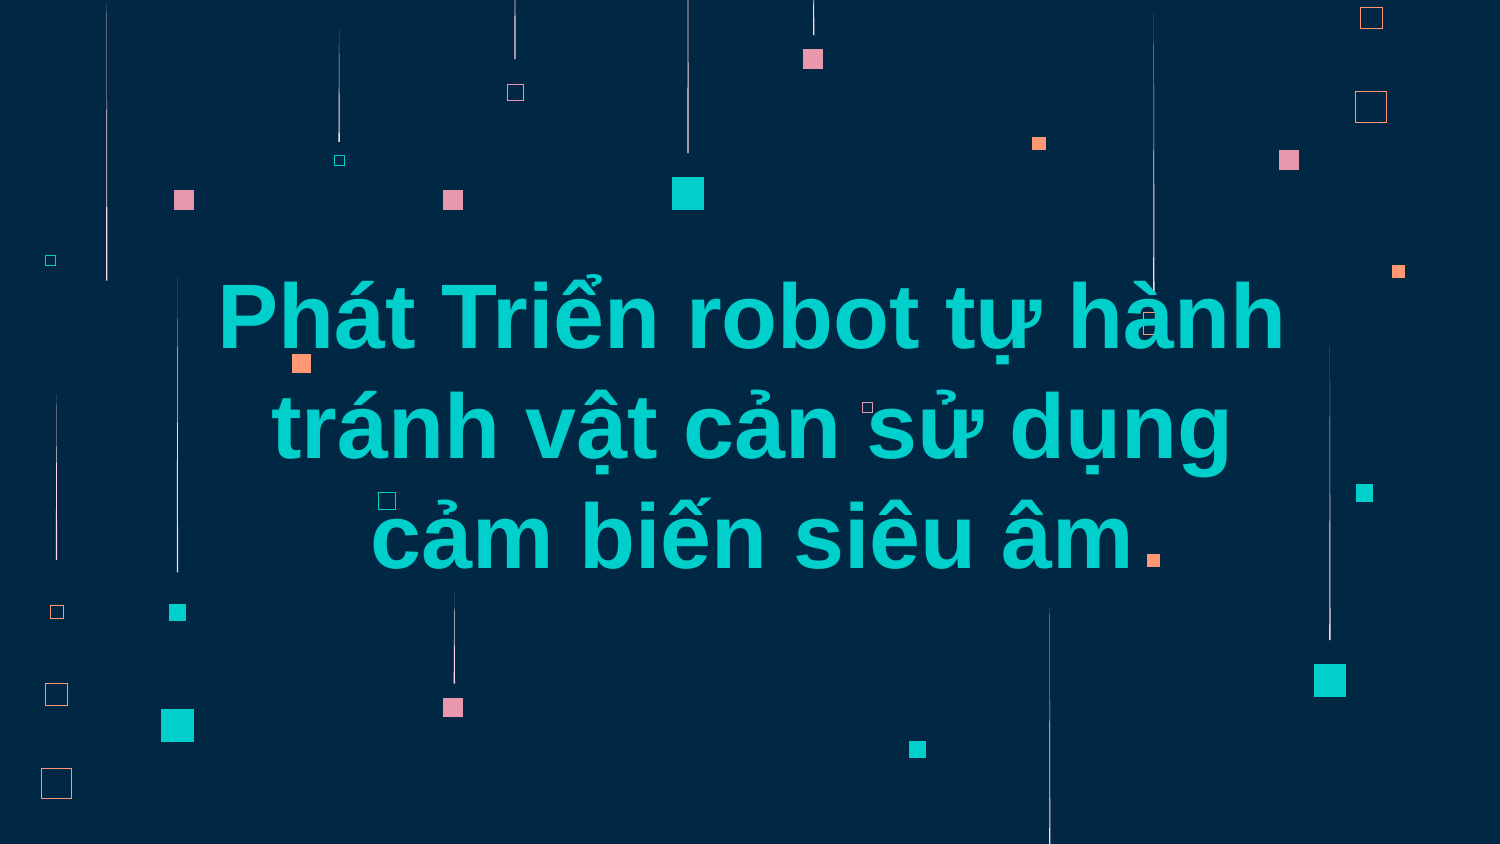

# Phát Triển robot tự hành tránh vật cản sử dụng cảm biến siêu âm